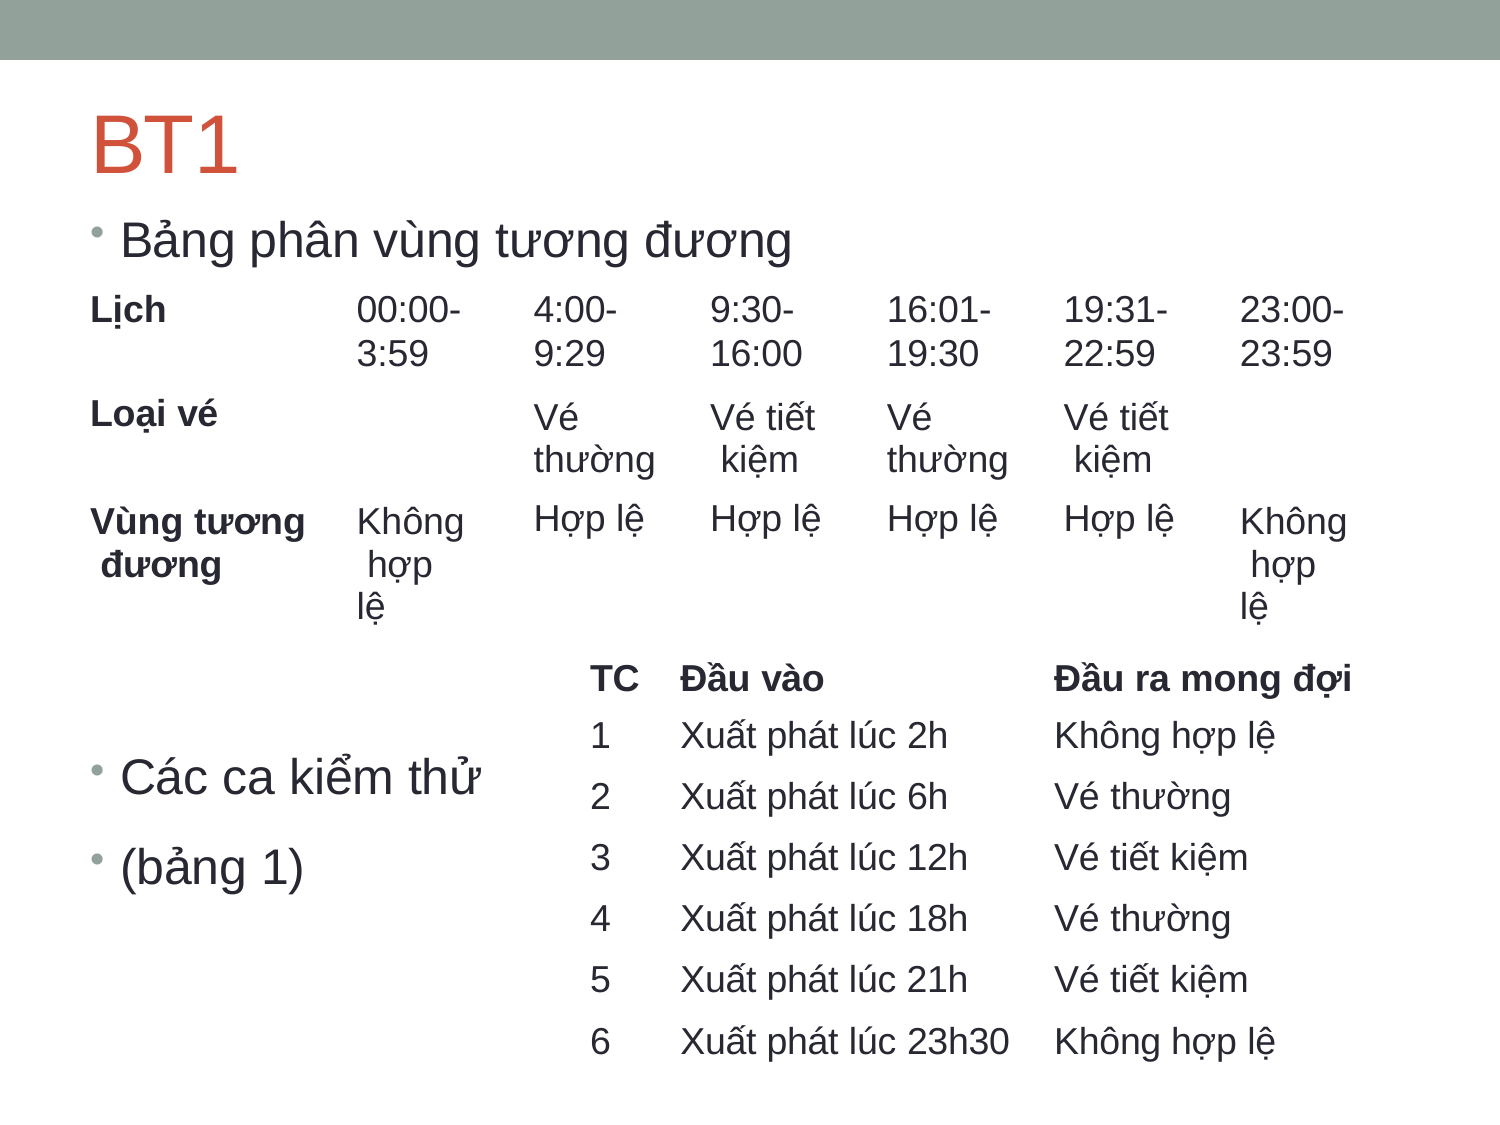

# BT1
Bảng phân vùng tương đương
| Lịch | 00:00- | 4:00- | 9:30- | 16:01- | 19:31- | 23:00- |
| --- | --- | --- | --- | --- | --- | --- |
|  | 3:59 | 9:29 | 16:00 | 19:30 | 22:59 | 23:59 |
| Loại vé |  | Vé thường | Vé tiết kiệm | Vé thường | Vé tiết kiệm |  |
| Vùng tương đương | Không hợp lệ | Hợp lệ | Hợp lệ | Hợp lệ | Hợp lệ | Không hợp lệ |
| TC | Đầu vào | Đầu ra mong đợi |
| --- | --- | --- |
| 1 | Xuất phát lúc 2h | Không hợp lệ |
| 2 | Xuất phát lúc 6h | Vé thường |
| 3 | Xuất phát lúc 12h | Vé tiết kiệm |
| 4 | Xuất phát lúc 18h | Vé thường |
| 5 | Xuất phát lúc 21h | Vé tiết kiệm |
| 6 | Xuất phát lúc 23h30 | Không hợp lệ |
Các ca kiểm thử
(bảng 1)